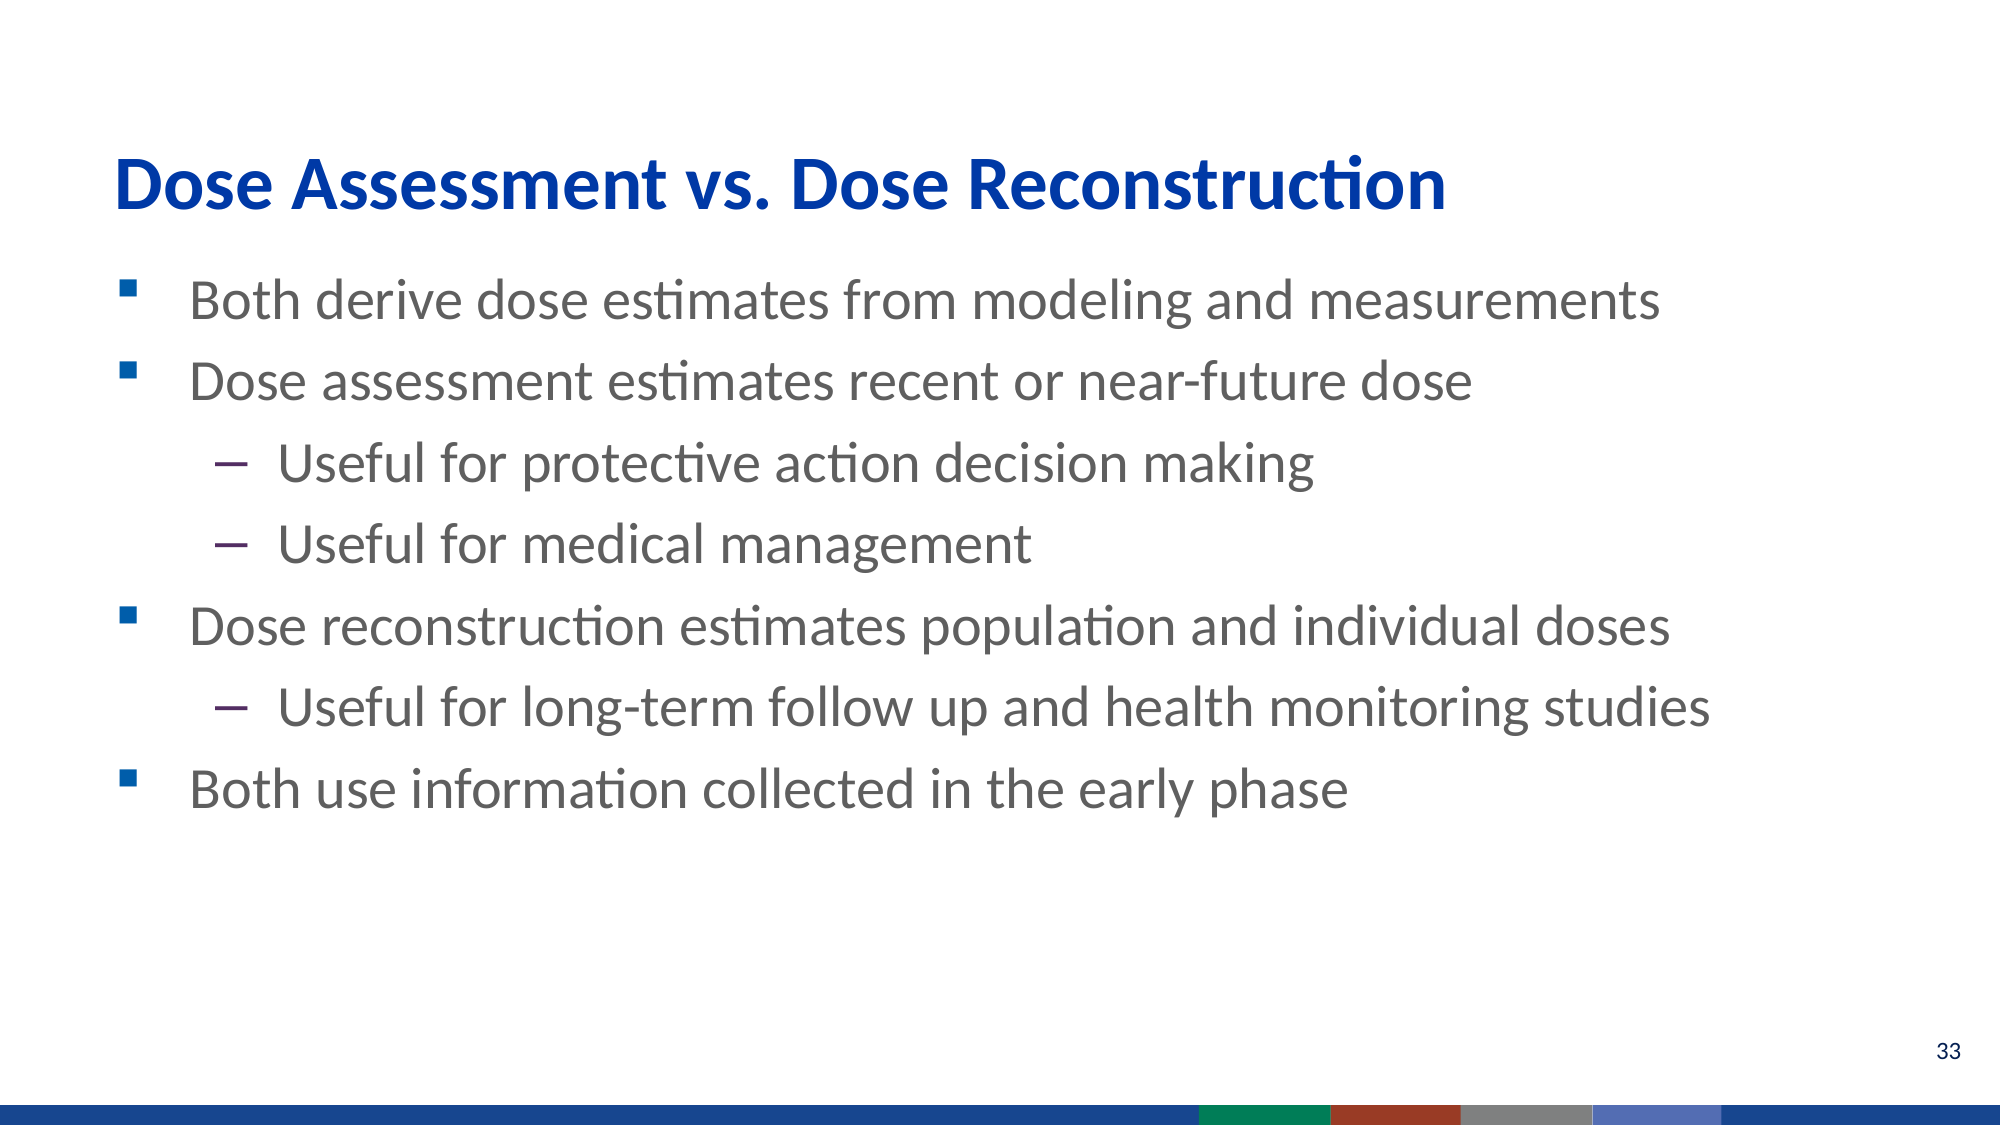

# Dose Assessment vs. Dose Reconstruction
Both derive dose estimates from modeling and measurements
Dose assessment estimates recent or near-future dose
Useful for protective action decision making
Useful for medical management
Dose reconstruction estimates population and individual doses
Useful for long-term follow up and health monitoring studies
Both use information collected in the early phase
33